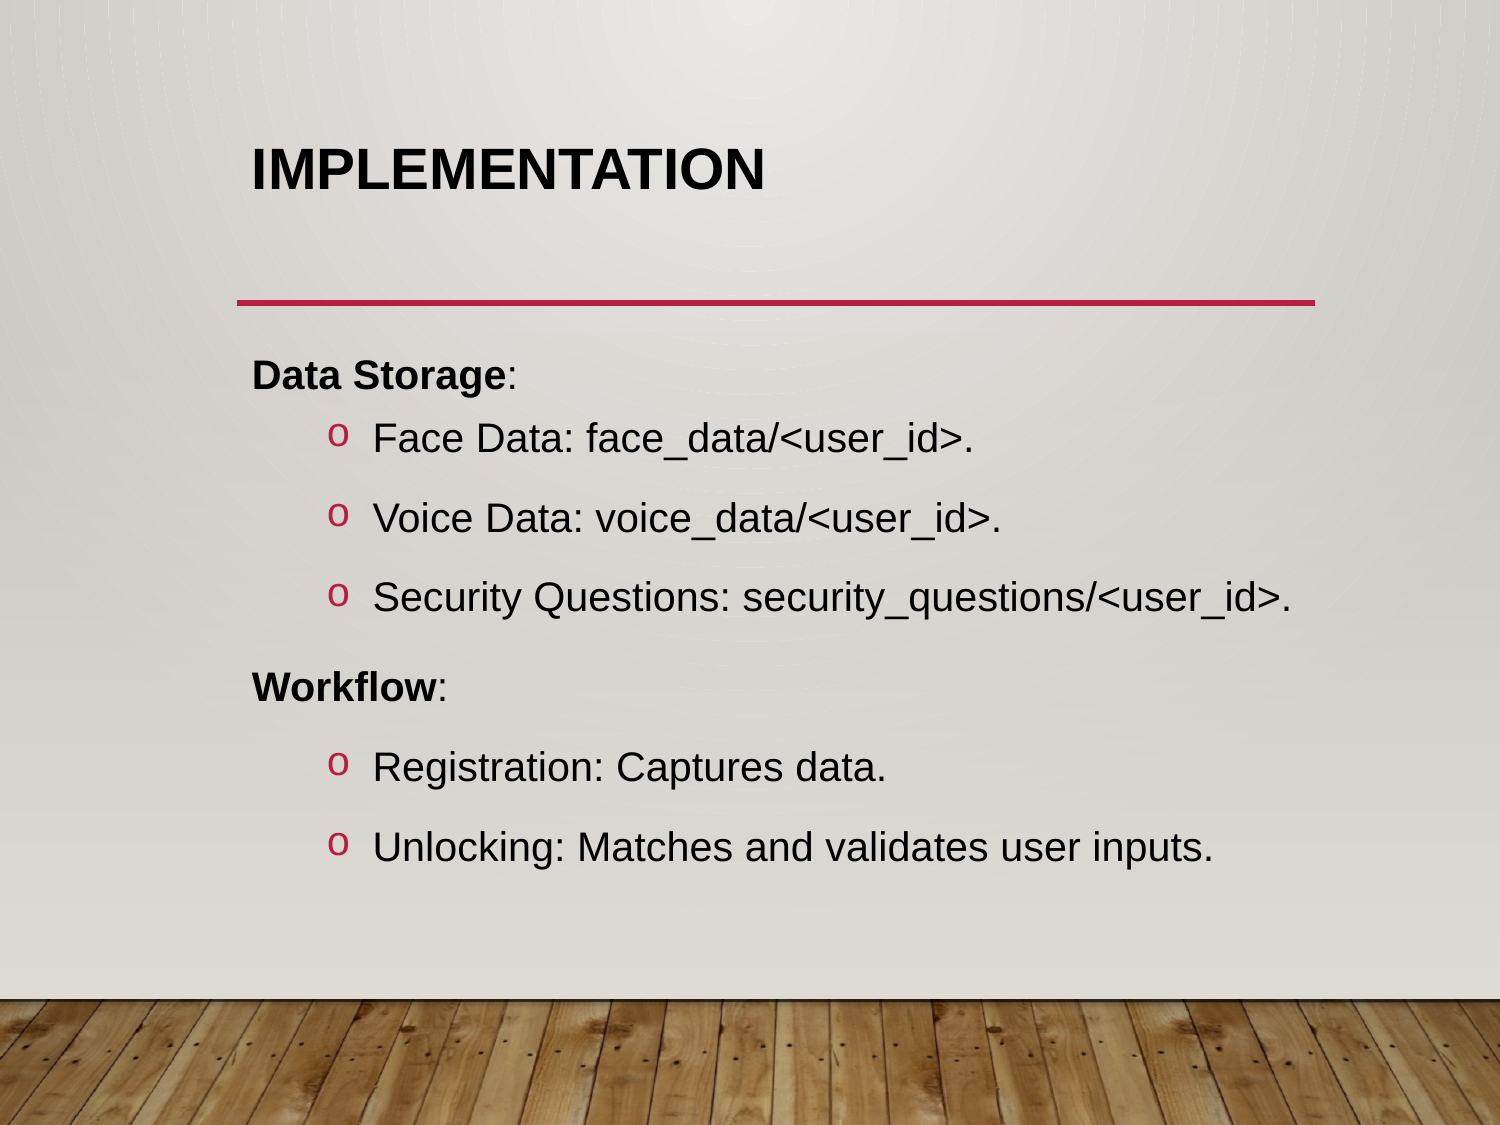

# Implementation
Data Storage:
Face Data: face_data/<user_id>.
Voice Data: voice_data/<user_id>.
Security Questions: security_questions/<user_id>.
Workflow:
Registration: Captures data.
Unlocking: Matches and validates user inputs.